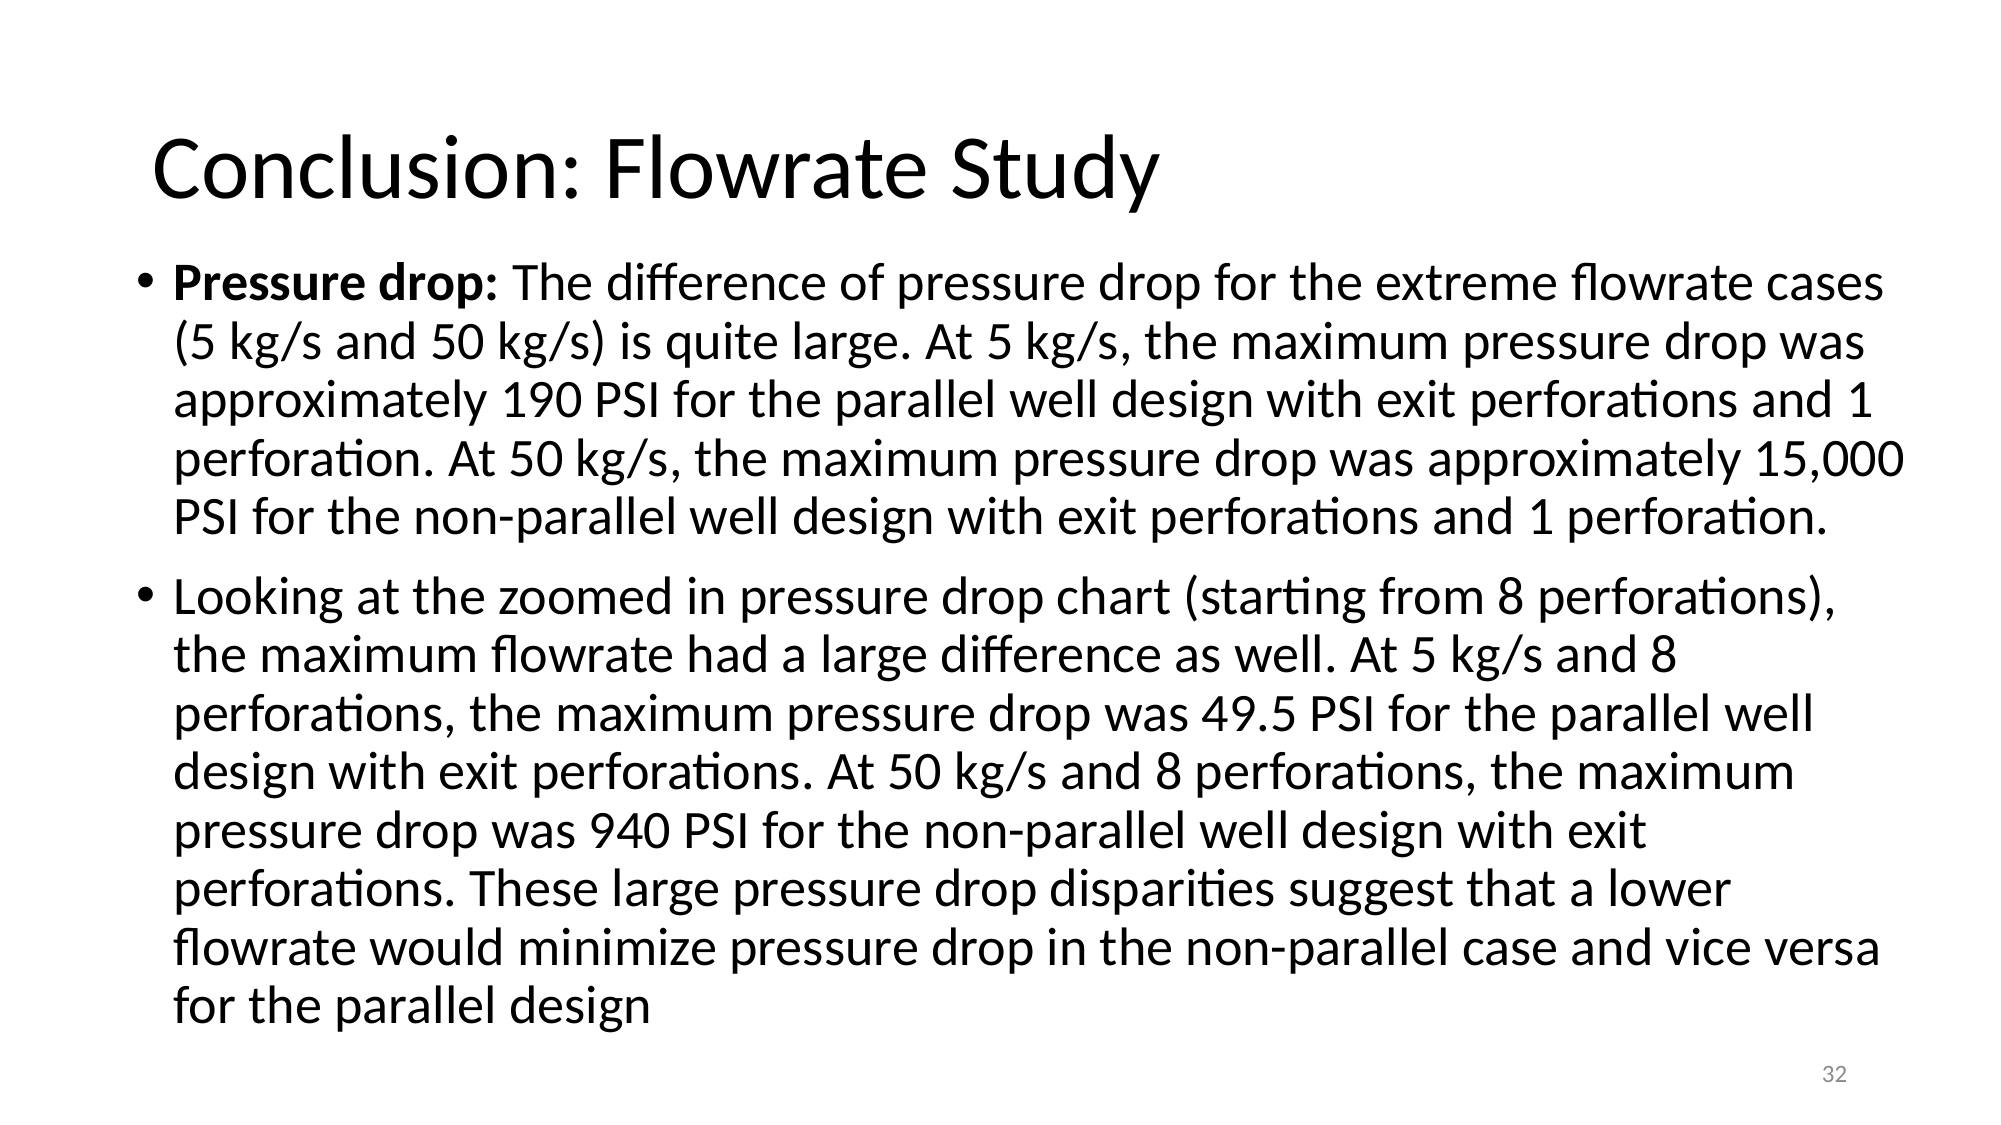

# Conclusion: Flowrate Study
Pressure drop: The difference of pressure drop for the extreme flowrate cases (5 kg/s and 50 kg/s) is quite large. At 5 kg/s, the maximum pressure drop was approximately 190 PSI for the parallel well design with exit perforations and 1 perforation. At 50 kg/s, the maximum pressure drop was approximately 15,000 PSI for the non-parallel well design with exit perforations and 1 perforation.
Looking at the zoomed in pressure drop chart (starting from 8 perforations), the maximum flowrate had a large difference as well. At 5 kg/s and 8 perforations, the maximum pressure drop was 49.5 PSI for the parallel well design with exit perforations. At 50 kg/s and 8 perforations, the maximum pressure drop was 940 PSI for the non-parallel well design with exit perforations. These large pressure drop disparities suggest that a lower flowrate would minimize pressure drop in the non-parallel case and vice versa for the parallel design
32